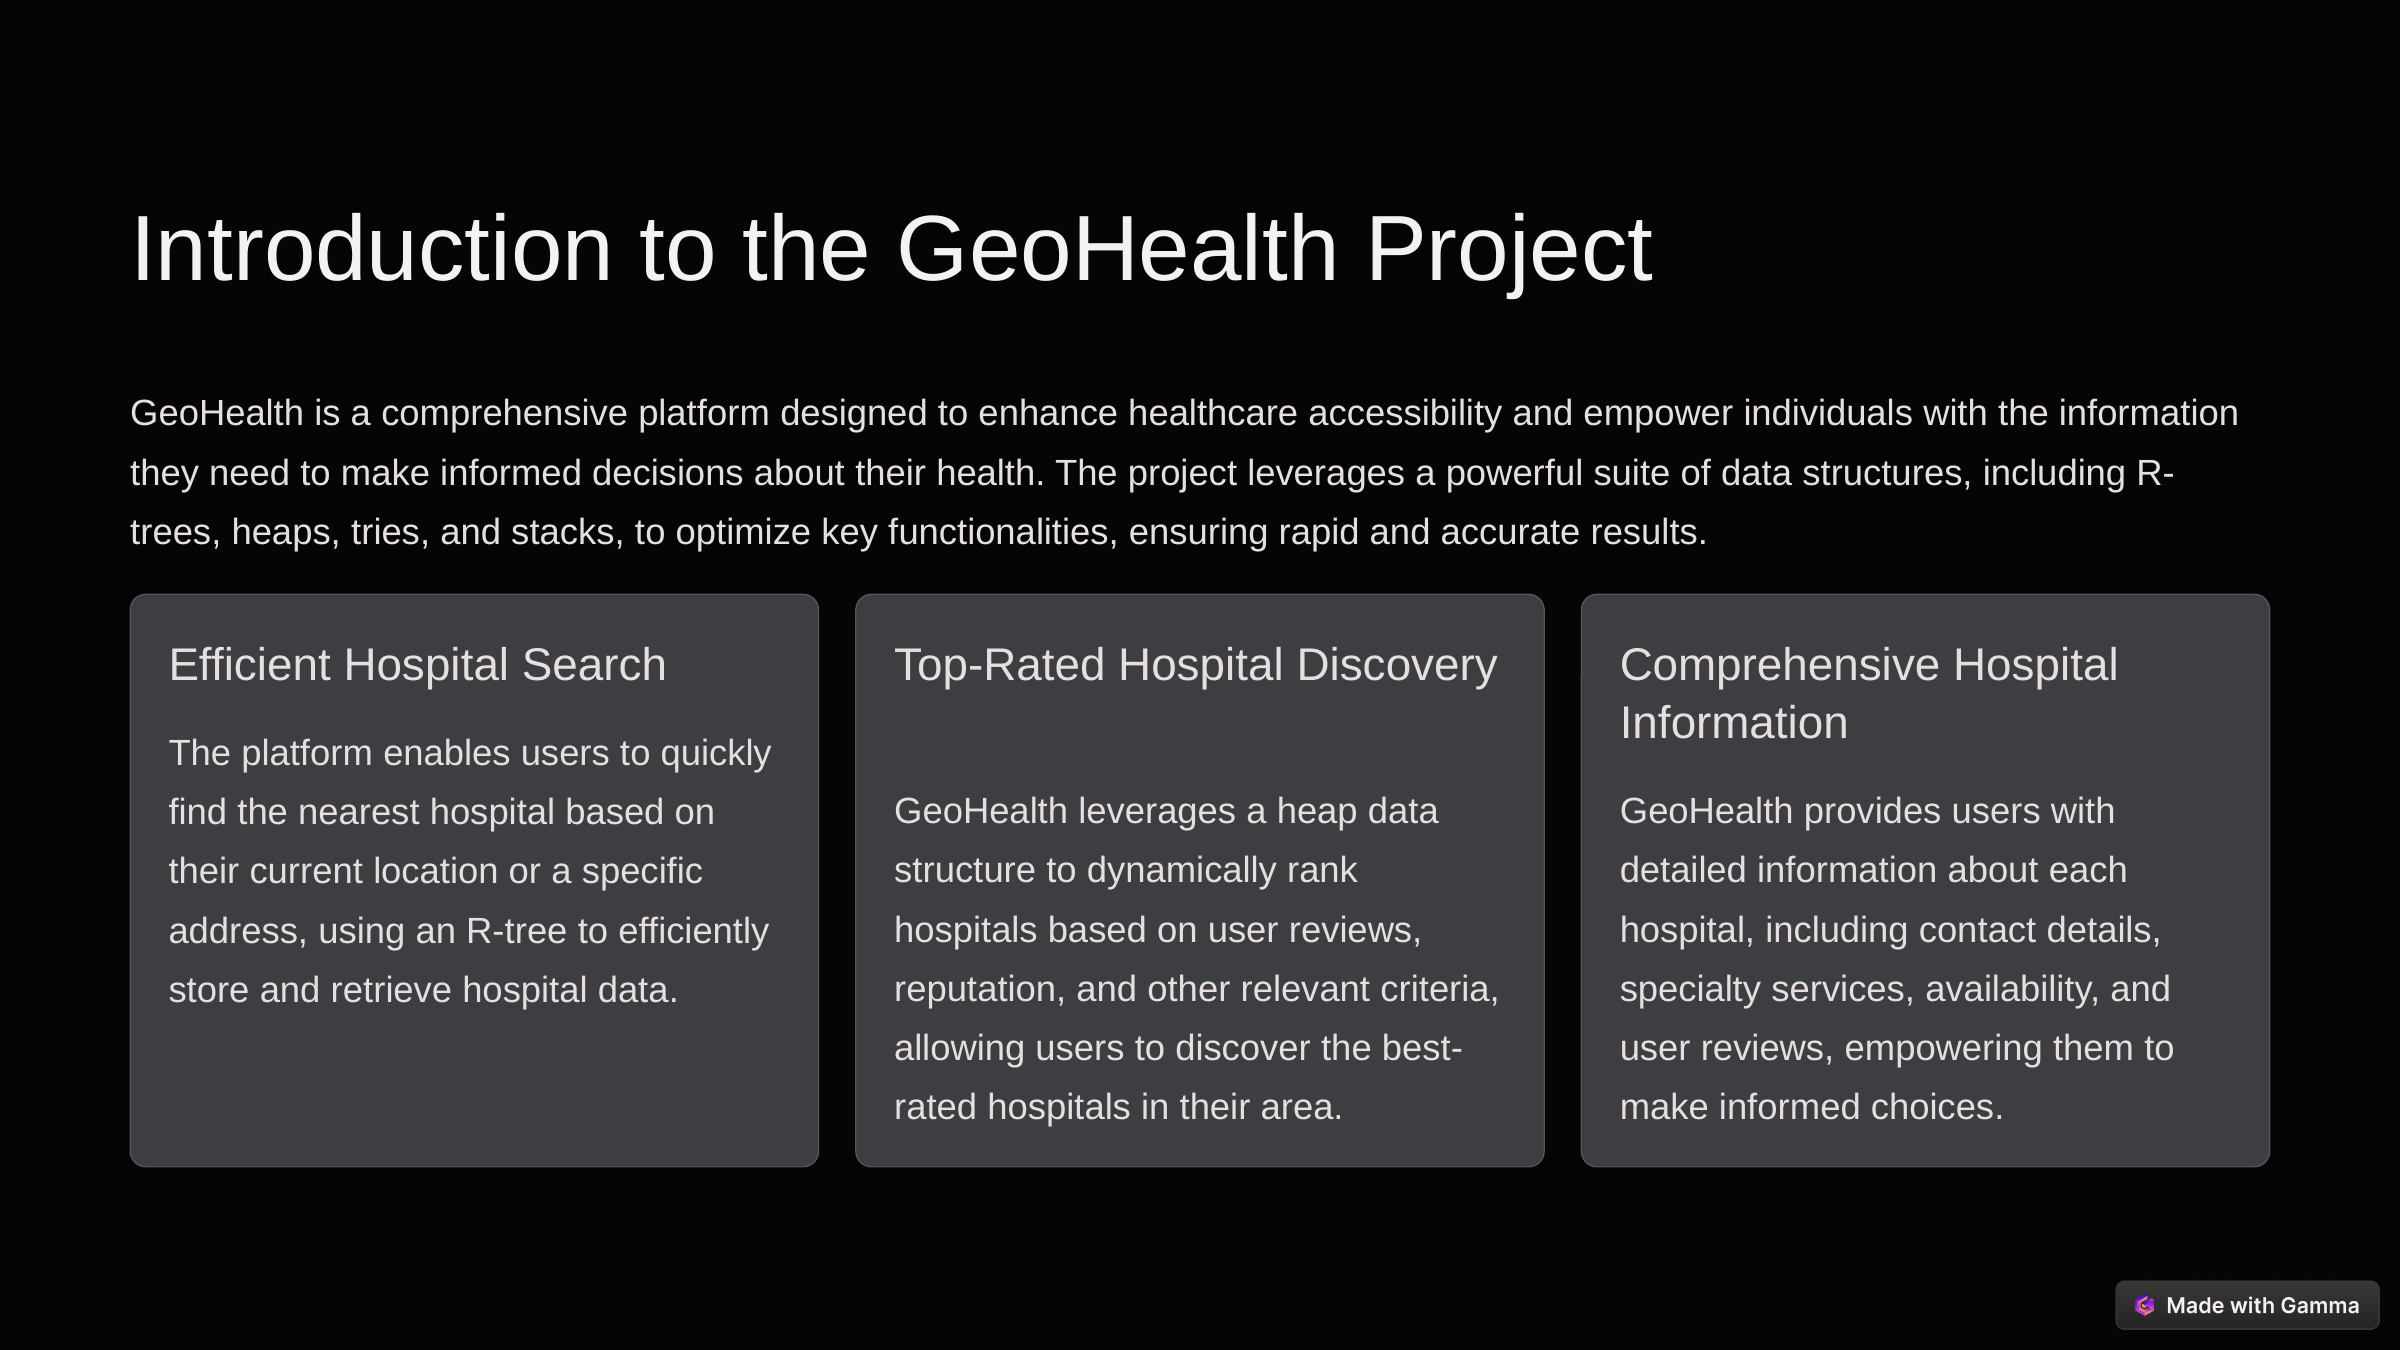

Introduction to the GeoHealth Project
GeoHealth is a comprehensive platform designed to enhance healthcare accessibility and empower individuals with the information they need to make informed decisions about their health. The project leverages a powerful suite of data structures, including R-trees, heaps, tries, and stacks, to optimize key functionalities, ensuring rapid and accurate results.

Efficient Hospital Search
Top-Rated Hospital Discovery
Comprehensive Hospital Information
The platform enables users to quickly find the nearest hospital based on their current location or a specific address, using an R-tree to efficiently store and retrieve hospital data.
GeoHealth leverages a heap data structure to dynamically rank hospitals based on user reviews, reputation, and other relevant criteria, allowing users to discover the best-rated hospitals in their area.
GeoHealth provides users with detailed information about each hospital, including contact details, specialty services, availability, and user reviews, empowering them to make informed choices.